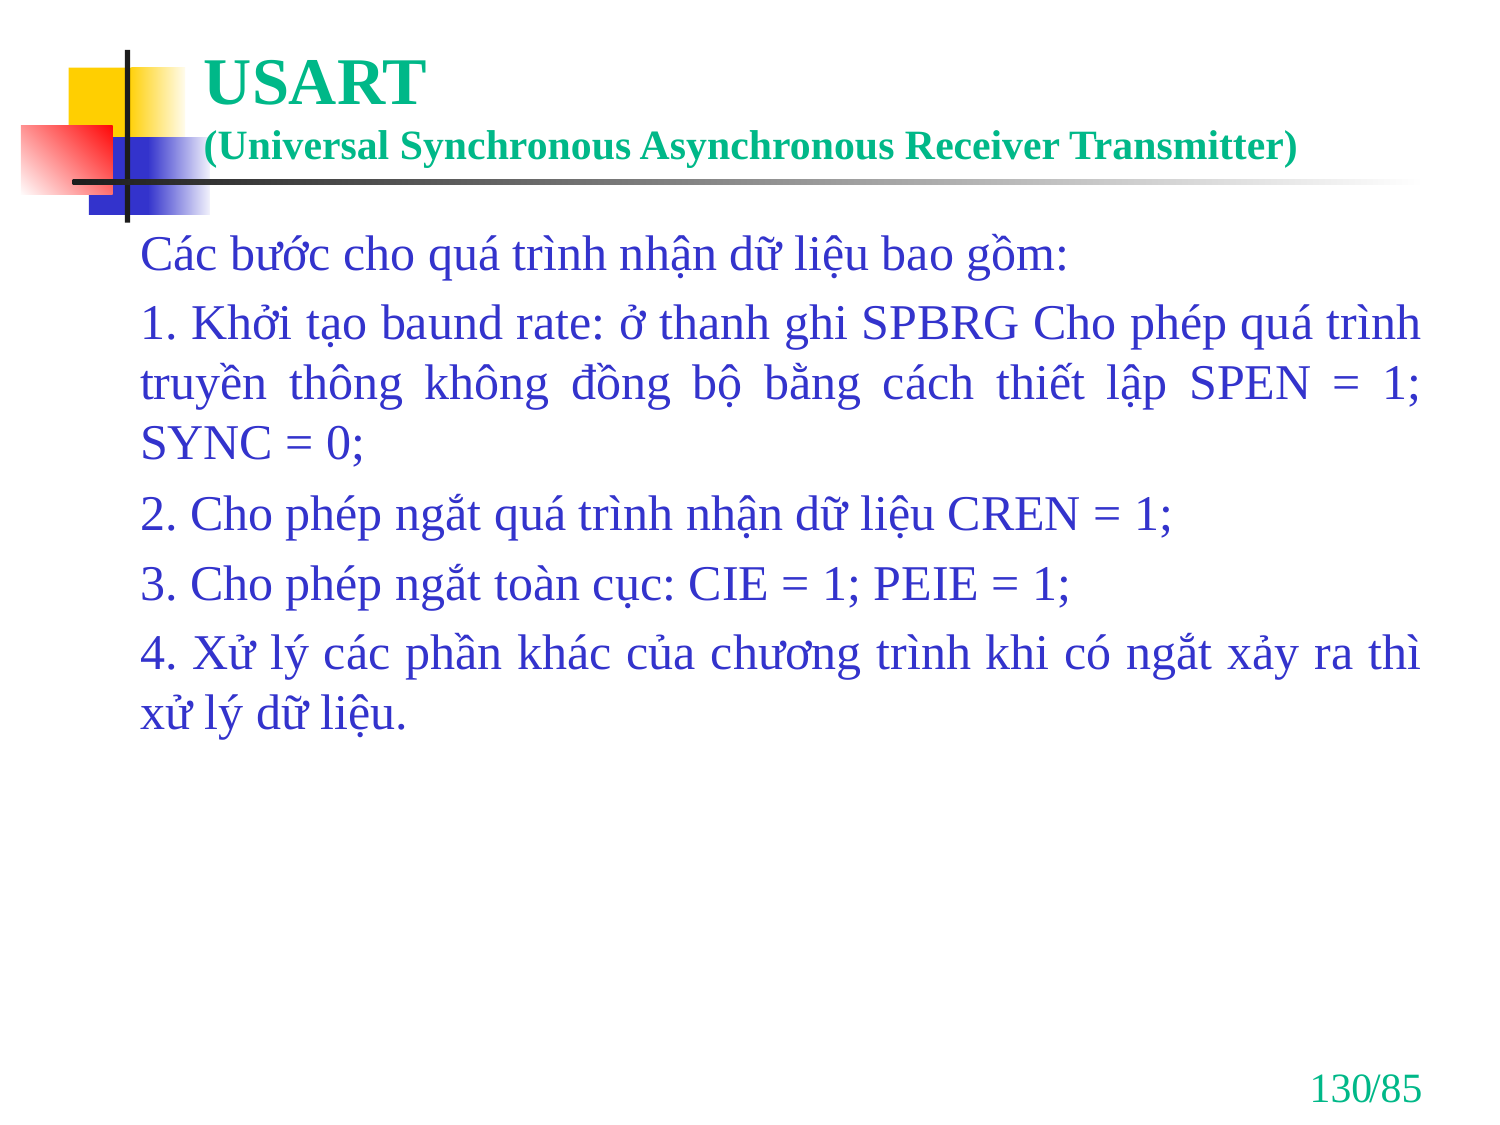

# USART (Universal Synchronous Asynchronous Receiver Transmitter)
Các bước cho quá trình nhận dữ liệu bao gồm:
1. Khởi tạo baund rate: ở thanh ghi SPBRG Cho phép quá trình truyền thông không đồng bộ bằng cách thiết lập SPEN = 1; SYNC = 0;
2. Cho phép ngắt quá trình nhận dữ liệu CREN = 1;
3. Cho phép ngắt toàn cục: CIE = 1; PEIE = 1;
4. Xử lý các phần khác của chương trình khi có ngắt xảy ra thì xử lý dữ liệu.

130